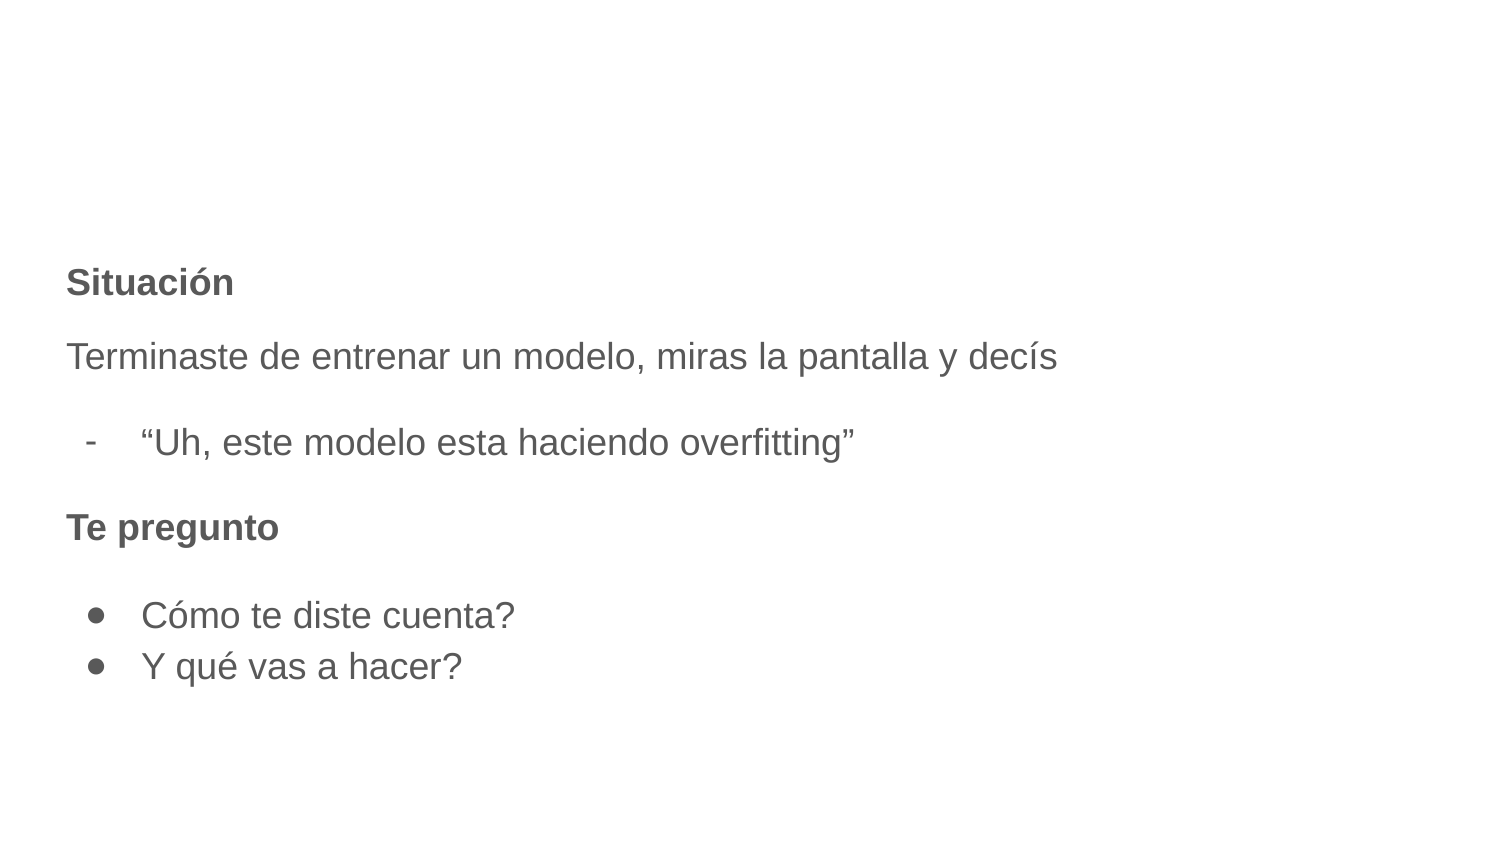

Situación
Terminaste de entrenar un modelo, miras la pantalla y decís
“Uh, este modelo esta haciendo overfitting”
Te pregunto
Cómo te diste cuenta?
Y qué vas a hacer?